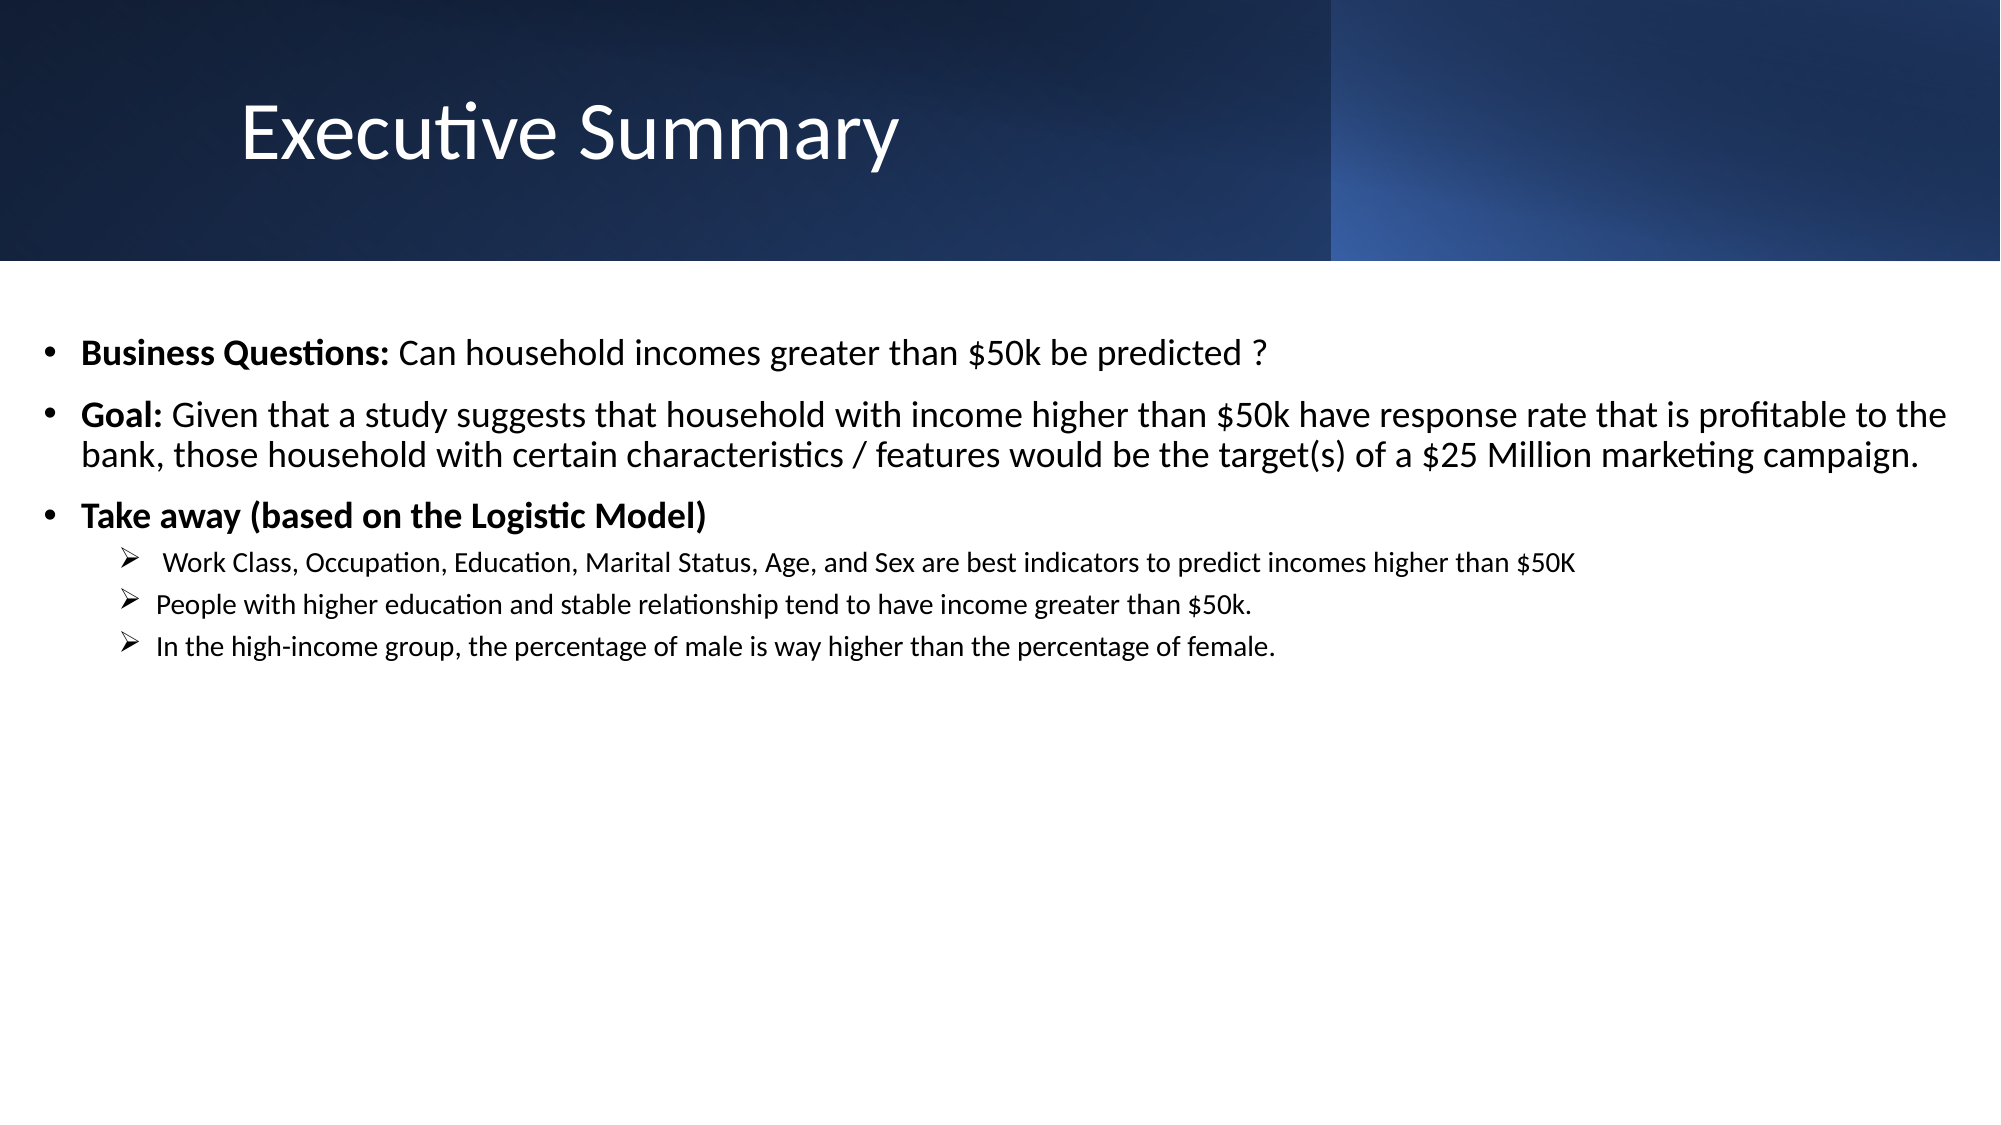

# Executive Summary
Business Questions: Can household incomes greater than $50k be predicted ?
Goal: Given that a study suggests that household with income higher than $50k have response rate that is profitable to the bank, those household with certain characteristics / features would be the target(s) of a $25 Million marketing campaign.
Take away (based on the Logistic Model)
 Work Class, Occupation, Education, Marital Status, Age, and Sex are best indicators to predict incomes higher than $50K
People with higher education and stable relationship tend to have income greater than $50k.
In the high-income group, the percentage of male is way higher than the percentage of female.